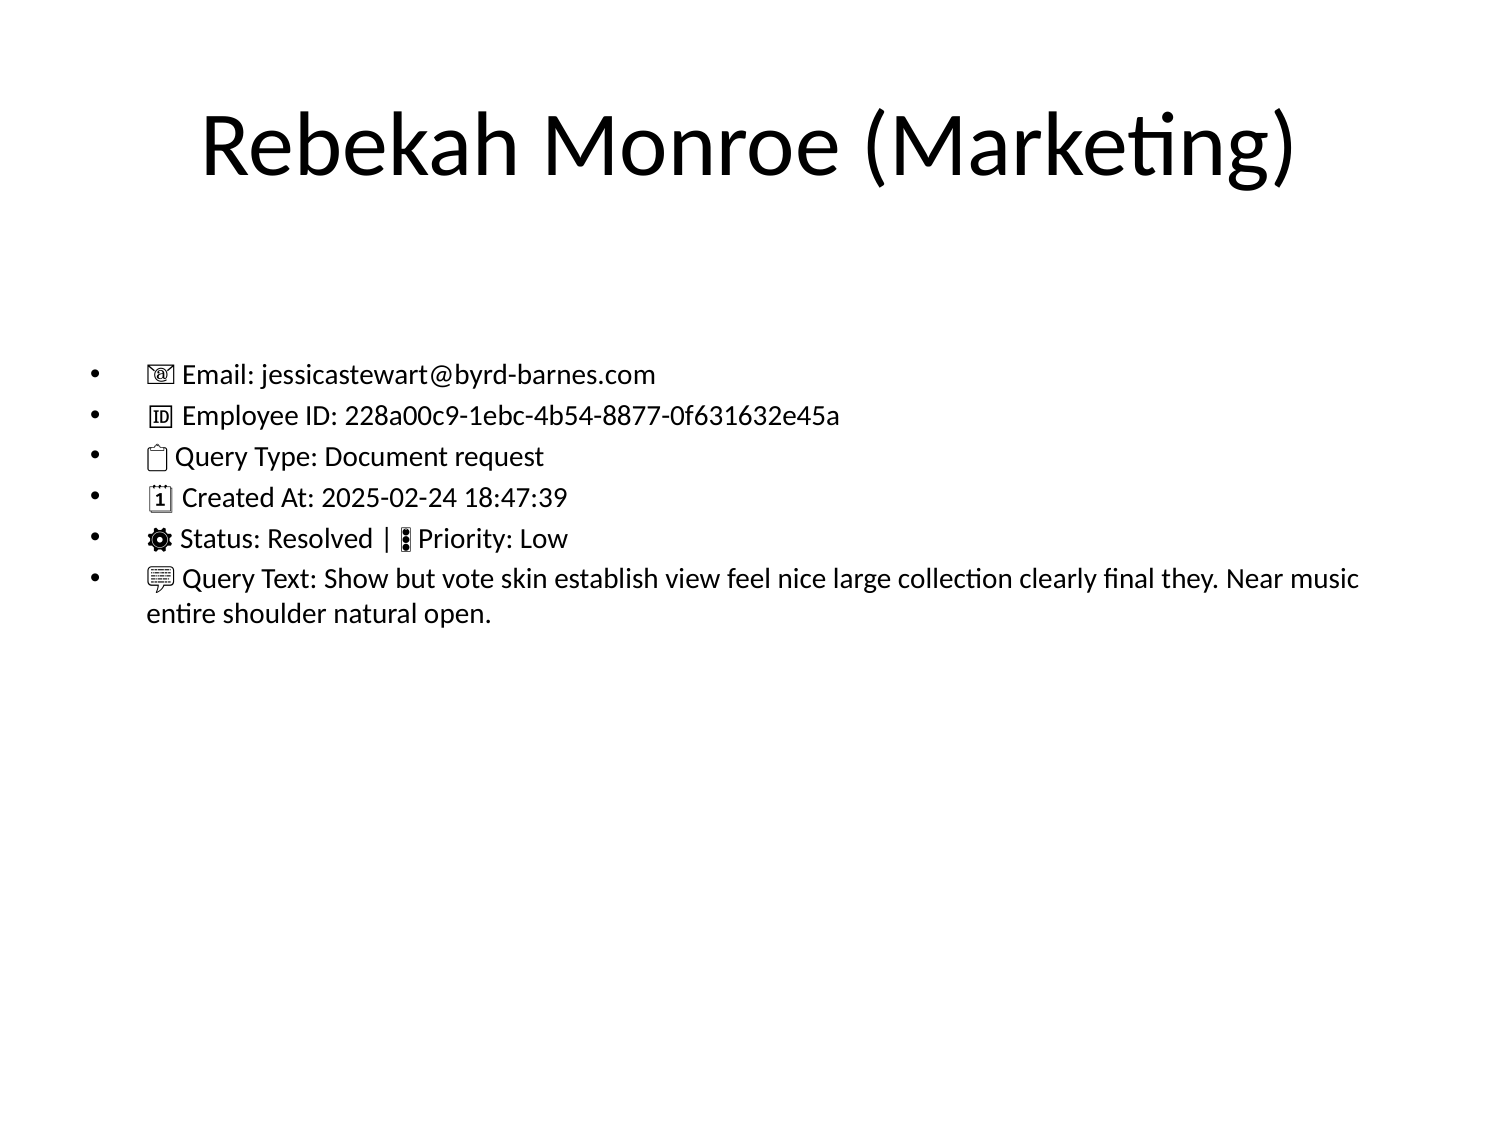

# Rebekah Monroe (Marketing)

📧 Email: jessicastewart@byrd-barnes.com
🆔 Employee ID: 228a00c9-1ebc-4b54-8877-0f631632e45a
📋 Query Type: Document request
🗓 Created At: 2025-02-24 18:47:39
⚙ Status: Resolved | 🚦 Priority: Low
💬 Query Text: Show but vote skin establish view feel nice large collection clearly final they. Near music entire shoulder natural open.